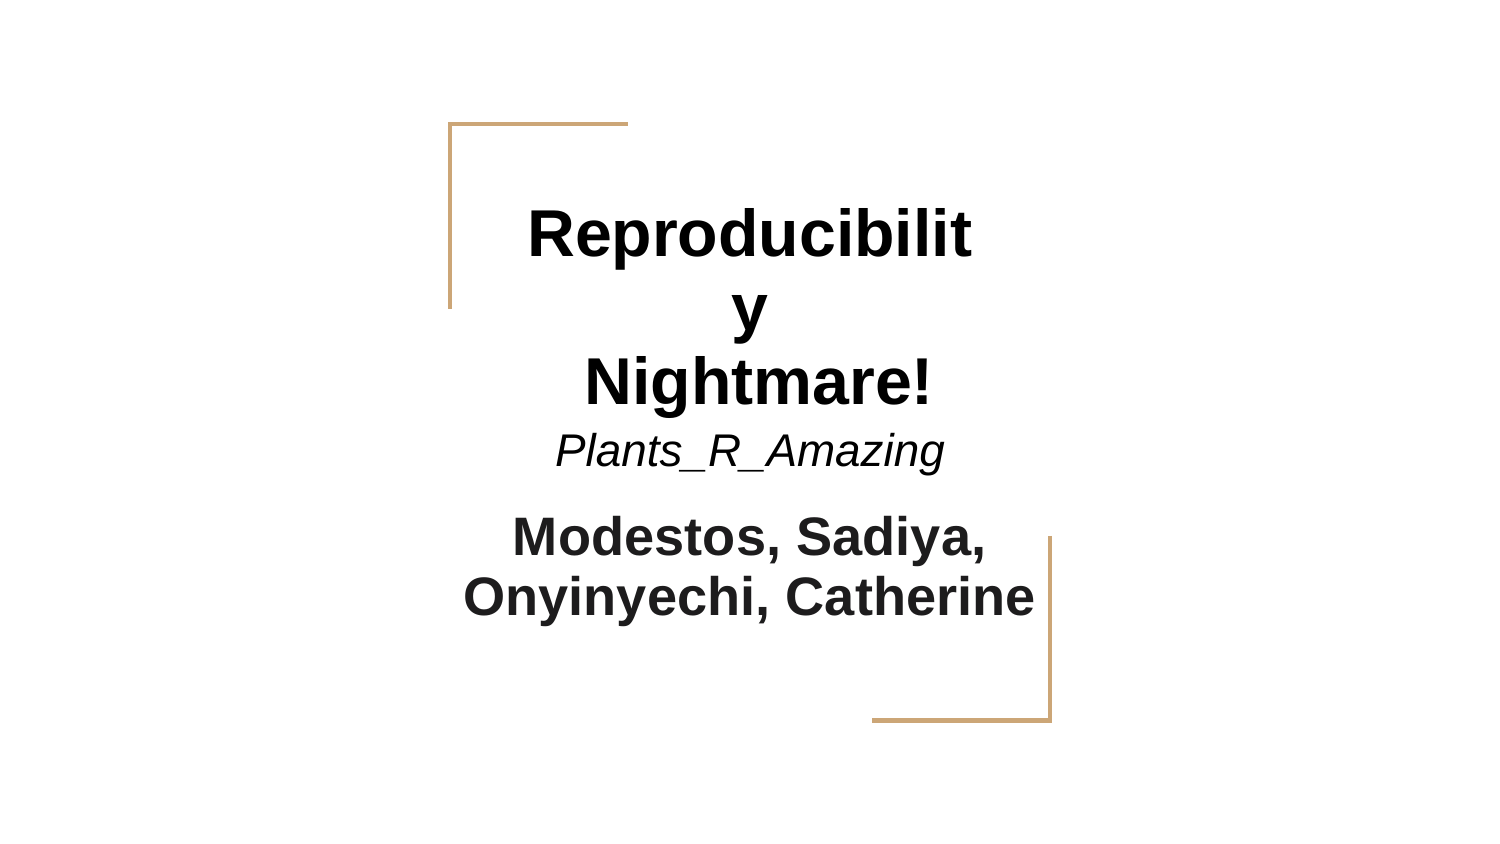

# Reproducibility
 Nightmare!
Plants_R_Amazing

Modestos, Sadiya,
Onyinyechi, Catherine